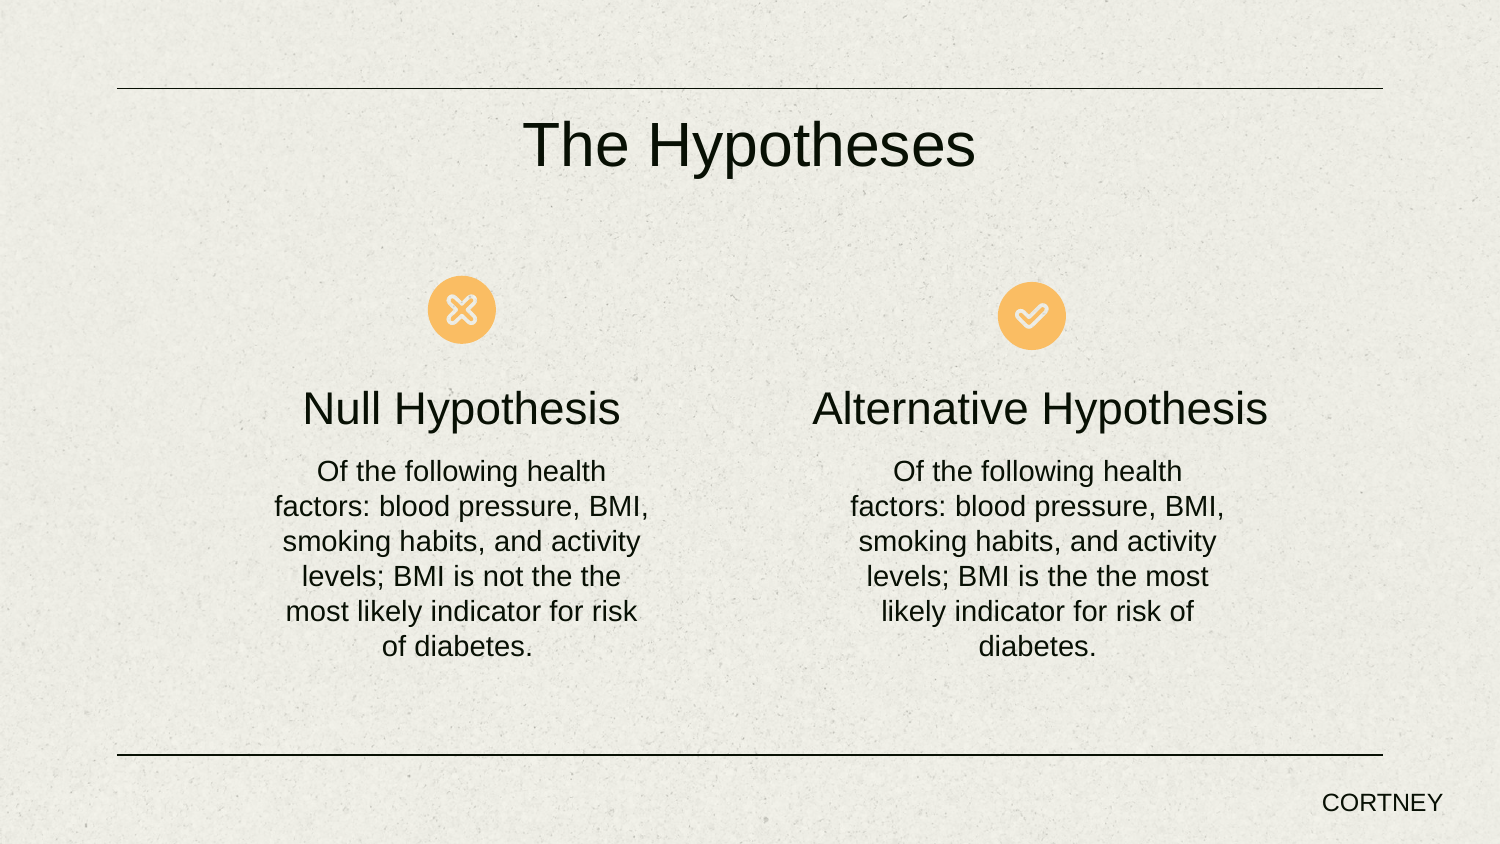

# The Hypotheses

Null Hypothesis
Alternative Hypothesis
Of the following health factors: blood pressure, BMI, smoking habits, and activity levels; BMI is not the the most likely indicator for risk of diabetes.
Of the following health factors: blood pressure, BMI, smoking habits, and activity levels; BMI is the the most likely indicator for risk of diabetes.
CORTNEY